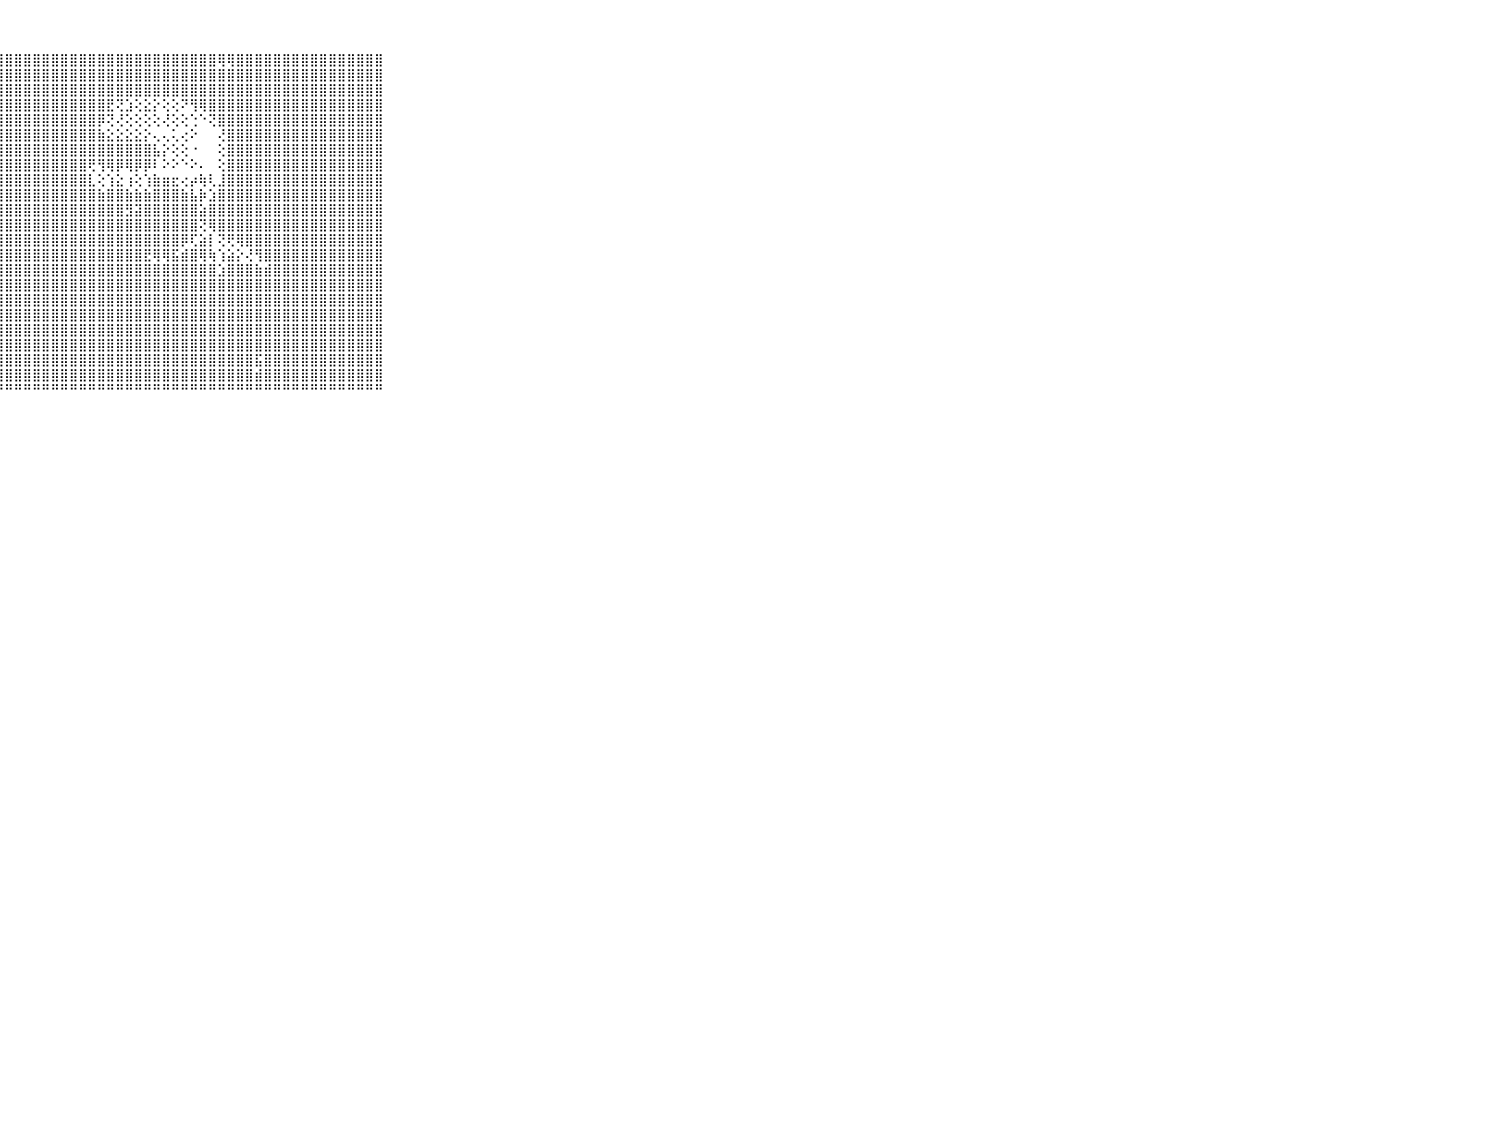

⠀⠀⠀⠀⠀⠀⠀⠀⠀⠀⠀⣿⣿⣿⣿⣿⣿⣿⣿⣿⣿⣿⣿⣿⣿⣿⣿⣿⣿⣿⣿⣿⣿⣿⣿⣿⣿⣿⣿⣿⣿⣿⣿⣿⣿⣿⣿⣿⣿⣿⣿⢿⢿⣿⣿⣿⣿⣿⣿⣿⣿⣿⣿⣿⣿⣿⣿⣿⣿⠀⠀⠀⠀⠀⠀⠀⠀⠀⠀⠀⠀
⠀⠀⠀⠀⠀⠀⠀⠀⠀⠀⠀⢻⣿⣿⣿⣿⣿⣿⣿⣿⣿⣿⣿⣿⣿⣿⣿⣿⣿⣿⣿⣿⣿⣿⣿⣿⣿⣿⣿⣿⣿⣿⣿⣿⣿⣿⣿⣿⣿⣿⣿⣿⣿⣿⣿⣿⣿⣿⣿⣿⣿⣿⣿⣿⣿⣿⣿⣿⣿⠀⠀⠀⠀⠀⠀⠀⠀⠀⠀⠀⠀
⠀⠀⠀⠀⠀⠀⠀⠀⠀⠀⠀⣿⣿⣿⣿⣿⣿⣿⣿⣿⣿⣿⣿⣿⣿⣿⣿⣿⣿⣿⣿⣿⣿⣿⣿⣿⣿⣿⣿⣿⣿⣿⣿⣿⣿⣿⣿⣿⣿⣿⣿⣿⣿⣿⣿⣿⣿⣿⣿⣿⣿⣿⣿⣿⣿⣿⣿⣿⣿⠀⠀⠀⠀⠀⠀⠀⠀⠀⠀⠀⠀
⠀⠀⠀⠀⠀⠀⠀⠀⠀⠀⠀⣿⣿⣿⣿⣿⣿⣿⣿⣿⣿⣿⣿⣿⣿⣿⣿⣿⣿⣿⣿⣿⣿⣿⣿⣿⣿⣿⣿⣟⢝⣱⢕⣕⡕⢕⢕⠝⢻⢿⣿⣿⣿⣿⣿⣿⣿⣿⣿⣿⣿⣿⣿⣿⣿⣿⣿⣿⣿⠀⠀⠀⠀⠀⠀⠀⠀⠀⠀⠀⠀
⠀⠀⠀⠀⠀⠀⠀⠀⠀⠀⠀⣿⣿⣿⣿⣿⣿⣿⣿⣿⣿⣿⣿⣿⣿⣿⣿⣿⣿⣿⣿⣿⣿⣿⣿⣿⣿⣿⡿⢝⢜⢕⢕⢕⢕⢜⢕⢕⢑⠑⢝⣿⣿⣿⣿⣿⣿⣿⣿⣿⣿⣿⣿⣿⣿⣿⣿⣿⣿⠀⠀⠀⠀⠀⠀⠀⠀⠀⠀⠀⠀
⠀⠀⠀⠀⠀⠀⠀⠀⠀⠀⠀⣿⣿⣿⣿⣿⣿⣿⣿⣿⣿⣿⣿⣿⣿⣿⣿⣿⣿⣿⣿⣿⣿⣿⣿⣿⣿⣿⣷⣕⣕⣕⣕⡕⢄⢄⢅⢔⠕⠀⠀⢜⣿⣿⣿⣿⣿⣿⣿⣿⣿⣿⣿⣿⣿⣿⣿⣿⣿⠀⠀⠀⠀⠀⠀⠀⠀⠀⠀⠀⠀
⠀⠀⠀⠀⠀⠀⠀⠀⠀⠀⠀⣿⣿⣿⣿⣿⣿⣿⣿⣿⣿⣿⣿⣿⣿⣿⣿⣿⣿⣿⣿⣿⣿⣿⣿⣿⣿⣿⣿⣿⣿⣿⣿⣿⣧⡕⢕⢕⠐⠀⠀⢕⣿⣿⣿⣿⣿⣿⣿⣿⣿⣿⣿⣿⣿⣿⣿⣿⣿⠀⠀⠀⠀⠀⠀⠀⠀⠀⠀⠀⠀
⠀⠀⠀⠀⠀⠀⠀⠀⠀⠀⠀⣿⣿⣿⣿⣿⣿⣿⣿⣿⣿⣿⣿⣿⣿⣿⣿⣿⣿⣿⣿⣿⣿⣿⣿⣿⣿⢟⢻⢿⡿⢿⡿⡿⠇⠕⠕⠑⠕⠄⠀⢕⣿⣿⣿⣿⣿⣿⣿⣿⣿⣿⣿⣿⣿⣿⣿⣿⣿⠀⠀⠀⠀⠀⠀⠀⠀⠀⠀⠀⠀
⠀⠀⠀⠀⠀⠀⠀⠀⠀⠀⠀⣿⣿⣿⣿⣿⣿⣿⣿⣿⣿⣿⣿⣿⣿⣿⣿⣿⣿⣿⣿⣿⣿⣿⣿⣿⣿⣇⢕⢱⣕⢰⢕⢱⣷⣶⣖⢔⡴⢷⢇⣸⣿⣿⣿⣿⣿⣿⣿⣿⣿⣿⣿⣿⣿⣿⣿⣿⣿⠀⠀⠀⠀⠀⠀⠀⠀⠀⠀⠀⠀
⠀⠀⠀⠀⠀⠀⠀⠀⠀⠀⠀⣿⣿⣿⣿⣿⣿⣿⣿⣿⣿⣿⣿⣿⣿⣿⣿⣿⣿⣿⣿⣿⣿⣿⣿⣿⣿⣿⣷⣿⣿⣷⣷⣷⣿⣿⣿⣷⣧⡷⣱⣿⣿⣿⣿⣿⣿⣿⣿⣿⣿⣿⣿⣿⣿⣿⣿⣿⣿⠀⠀⠀⠀⠀⠀⠀⠀⠀⠀⠀⠀
⠀⠀⠀⠀⠀⠀⠀⠀⠀⠀⠀⣿⣿⣿⣿⣿⣿⣿⣿⣿⣿⣿⣿⣿⣿⣿⣿⣿⣿⣿⣿⣿⣿⣿⣿⣿⣿⣿⣿⣿⣿⣻⣽⣿⣿⣿⣿⣿⣿⣵⣿⣿⣿⣿⣿⣿⣿⣿⣿⣿⣿⣿⣿⣿⣿⣿⣿⣿⣿⠀⠀⠀⠀⠀⠀⠀⠀⠀⠀⠀⠀
⠀⠀⠀⠀⠀⠀⠀⠀⠀⠀⠀⣿⣿⣿⣿⣿⣿⣿⣿⣿⣿⣿⣿⣿⣿⣿⣿⣿⣿⣿⣿⣿⣿⣿⣿⣿⣿⣿⣿⣿⣿⣿⣿⣿⣿⣿⣿⣿⣿⢝⢿⣿⣿⣿⣿⣿⣿⣿⣿⣿⣿⣿⣿⣿⣿⣿⣿⣿⣿⠀⠀⠀⠀⠀⠀⠀⠀⠀⠀⠀⠀
⠀⠀⠀⠀⠀⠀⠀⠀⠀⠀⠀⣿⣿⣿⣿⣿⣿⣿⣿⣿⣿⣿⣿⣿⣿⣿⣿⣿⣿⣿⣿⣿⣿⣿⣿⣿⣿⣿⣿⣿⣿⣿⣿⣿⣿⣿⣿⡿⢏⣵⡇⢝⢟⢿⣿⣿⣿⣿⣿⣿⣿⣿⣿⣿⣿⣿⣿⣿⣿⠀⠀⠀⠀⠀⠀⠀⠀⠀⠀⠀⠀
⠀⠀⠀⠀⠀⠀⠀⠀⠀⠀⠀⣿⣿⣿⣿⣿⣿⣿⣿⣿⣿⣿⣿⣿⣿⣿⣿⣿⣿⣿⣿⣿⣿⣿⣿⣿⣿⣿⣿⣿⣿⣿⣿⣟⢿⢿⣯⣾⣿⢿⢷⢱⣵⡕⢜⢻⣿⣿⣿⣿⣿⣿⣿⣿⣿⣿⣿⣿⣿⠀⠀⠀⠀⠀⠀⠀⠀⠀⠀⠀⠀
⠀⠀⠀⠀⠀⠀⠀⠀⠀⠀⠀⣿⣿⣿⣿⣿⣿⣿⣿⣿⣿⣿⣿⣿⣿⣿⣿⣿⣿⣿⣿⣿⣿⣿⣿⣿⣿⣿⣿⣿⣿⣿⣿⣿⣿⣿⣿⣿⣿⣿⣿⣱⣿⣿⣿⣷⣾⣿⣿⣿⣿⣿⣿⣿⣿⣿⣿⣿⣿⠀⠀⠀⠀⠀⠀⠀⠀⠀⠀⠀⠀
⠀⠀⠀⠀⠀⠀⠀⠀⠀⠀⠀⣿⣿⣿⣿⣿⣿⣿⣿⣿⣿⣿⣿⣿⣿⣿⣿⣿⣿⣿⣿⣿⣿⣿⣿⣿⣿⣿⣿⣿⣿⣿⣿⣿⣿⣿⣿⣿⣿⣿⣿⣿⣿⣿⣿⣿⣿⣿⣿⣿⣿⣿⣿⣿⣿⣿⣿⣿⣿⠀⠀⠀⠀⠀⠀⠀⠀⠀⠀⠀⠀
⠀⠀⠀⠀⠀⠀⠀⠀⠀⠀⠀⢿⣿⣿⣿⣿⣿⣿⣿⣿⣿⣿⣿⣿⣿⣿⣿⣿⣿⣿⣿⣿⣿⣿⣿⣿⣿⣿⣿⣿⣿⣿⣿⣿⣿⣿⣿⣿⣿⣿⣿⣿⣿⣿⣿⣿⣿⣿⣿⣿⣿⣿⣿⣿⣿⣿⣿⣿⣿⠀⠀⠀⠀⠀⠀⠀⠀⠀⠀⠀⠀
⠀⠀⠀⠀⠀⠀⠀⠀⠀⠀⠀⢿⣿⣿⣿⣿⣿⣿⣿⣿⣿⣿⣿⣿⣿⣿⣿⣿⣿⣿⣿⣿⣿⣿⣿⣿⣿⣿⣿⣿⣿⣿⣿⣿⣿⣿⣿⣿⣿⣿⣿⣿⣿⣿⣿⣿⣿⣿⣿⣿⣿⣿⣿⣿⣿⣿⣿⣿⣿⠀⠀⠀⠀⠀⠀⠀⠀⠀⠀⠀⠀
⠀⠀⠀⠀⠀⠀⠀⠀⠀⠀⠀⢾⣿⣿⣿⣿⣿⣿⣿⣿⣿⣿⣿⣿⣿⣿⣿⣿⣿⣿⣿⣿⣿⣿⣿⣿⣿⣿⣿⣿⣿⣿⣿⣿⣿⣿⣿⣿⣿⣿⣿⣿⣿⣿⣿⣿⣿⣿⣿⣿⣿⣿⣿⣿⣿⣿⣿⣿⣿⠀⠀⠀⠀⠀⠀⠀⠀⠀⠀⠀⠀
⠀⠀⠀⠀⠀⠀⠀⠀⠀⠀⠀⢸⣿⣿⣿⣿⣿⣿⣿⣿⣿⣿⣿⣿⣿⣿⣿⣿⣿⣿⣿⣿⣿⣿⣿⣿⣿⣿⣿⣿⣿⣿⣿⣿⣿⣿⣿⣿⣿⣿⣿⣿⣿⣿⣿⣿⣿⣿⣿⣿⣿⣿⣿⣿⣿⣿⣿⣿⣿⠀⠀⠀⠀⠀⠀⠀⠀⠀⠀⠀⠀
⠀⠀⠀⠀⠀⠀⠀⠀⠀⠀⠀⢸⣿⣿⣿⣿⣿⣿⣿⣿⣿⣿⣿⣿⣿⣿⣿⣿⣿⣿⣿⣿⣿⣿⣿⣿⣿⣿⣿⣿⣿⣿⣿⣿⣿⣿⣿⣿⣿⣿⣿⣿⣿⣿⣿⣯⣿⣿⣿⣿⣿⣿⣿⣿⣿⣿⣿⣿⣿⠀⠀⠀⠀⠀⠀⠀⠀⠀⠀⠀⠀
⠀⠀⠀⠀⠀⠀⠀⠀⠀⠀⠀⢸⣿⣿⣿⣿⣿⣿⣿⣿⣿⣿⣿⣿⣿⣿⣿⣿⣿⣿⣿⣿⣿⣿⣿⣿⣿⣿⣿⣿⣿⣿⣿⣿⣿⣿⣿⣿⣿⣿⣿⣿⣿⣿⣿⣾⣿⣿⣿⣿⣿⣿⣿⣿⣿⣿⣿⣿⣿⠀⠀⠀⠀⠀⠀⠀⠀⠀⠀⠀⠀
⠀⠀⠀⠀⠀⠀⠀⠀⠀⠀⠀⠘⠛⠛⠛⠛⠛⠛⠛⠛⠛⠛⠛⠛⠛⠛⠛⠛⠛⠛⠛⠛⠛⠛⠛⠛⠛⠛⠛⠛⠛⠛⠛⠛⠛⠛⠛⠛⠛⠛⠛⠛⠛⠛⠛⠛⠛⠛⠛⠛⠛⠛⠛⠛⠛⠛⠛⠛⠛⠀⠀⠀⠀⠀⠀⠀⠀⠀⠀⠀⠀